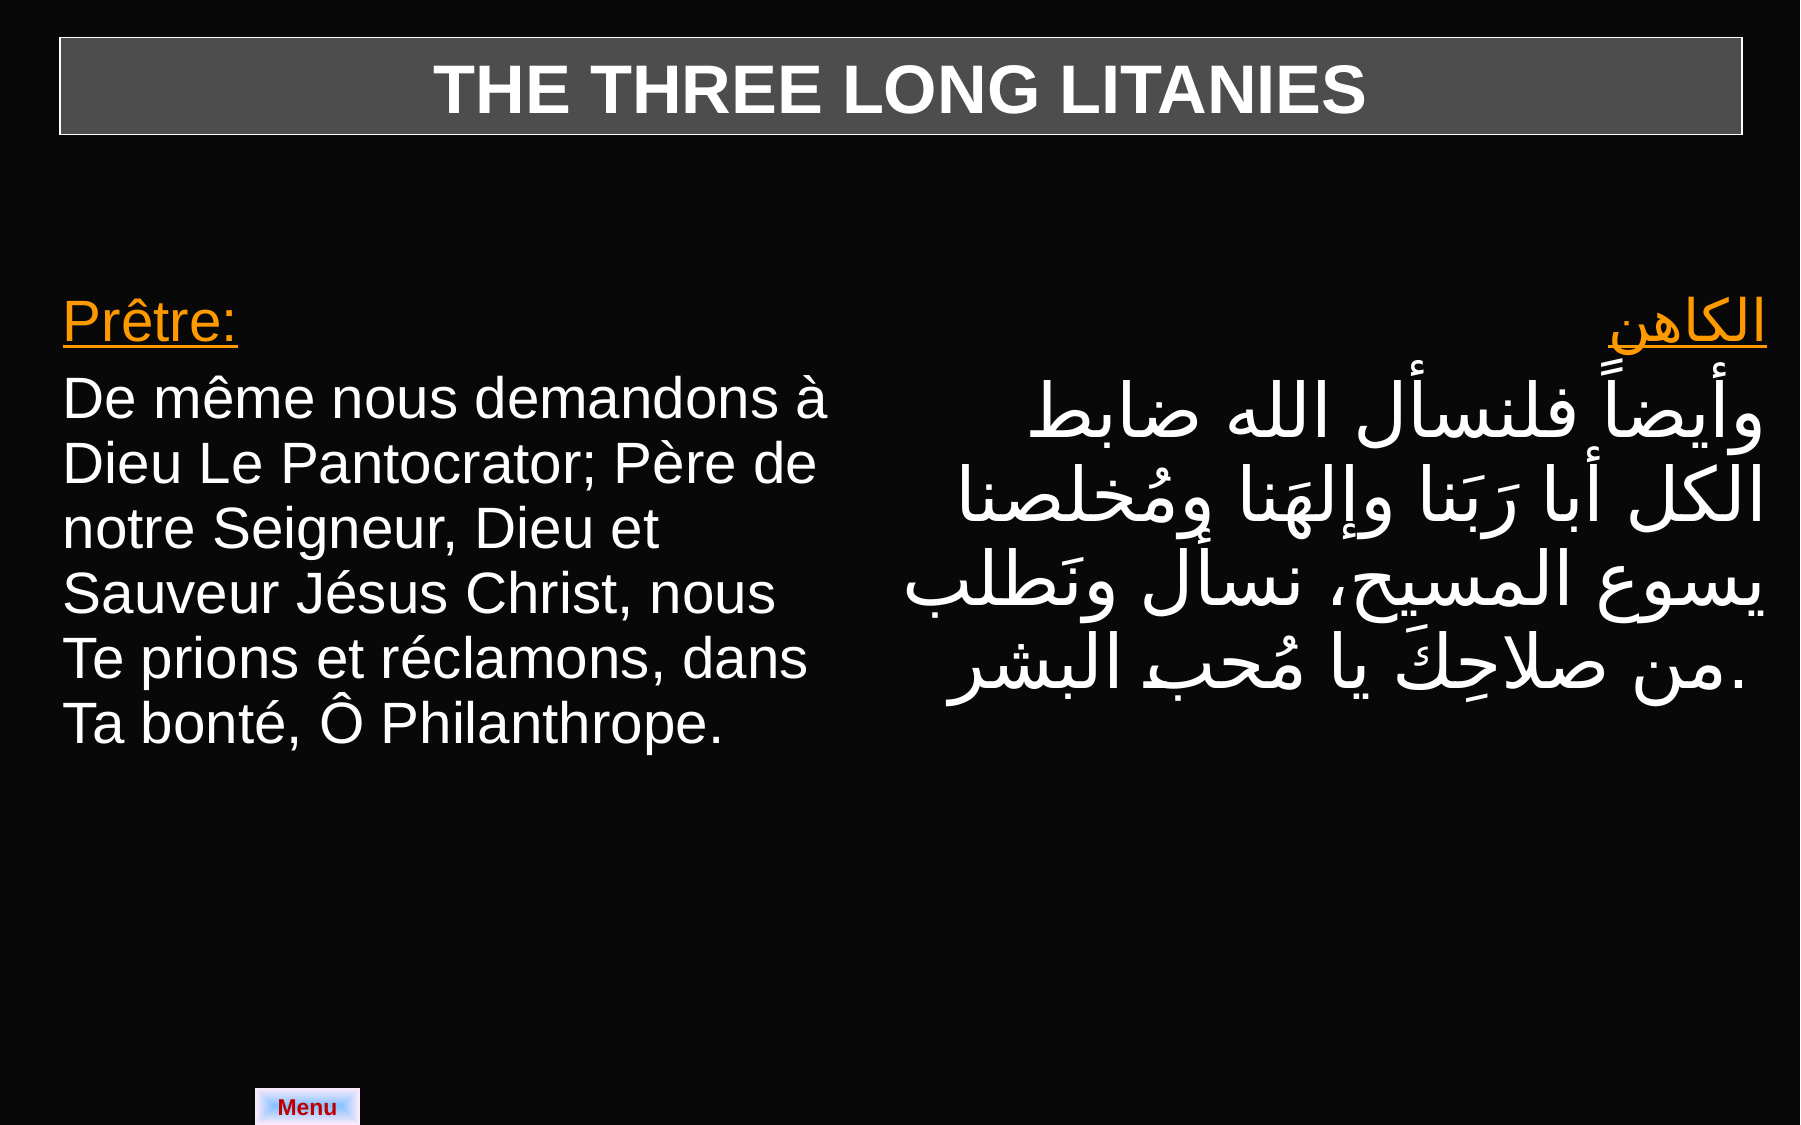

THE THREE LONG LITANIES
| Prêtre: De même nous demandons à Dieu Le Pantocrator; Père de notre Seigneur, Dieu et Sauveur Jésus Christ, nous Te prions et réclamons, dans Ta bonté, Ô Philanthrope. | الكاهن وأيضاً فلنسأل الله ضابط الكل أبا رَبَنا وإلهَنا ومُخلصنا يسوع المسيح، نسأل ونَطلب من صلاحِكَ يا مُحب البشر. |
| --- | --- |

Menu